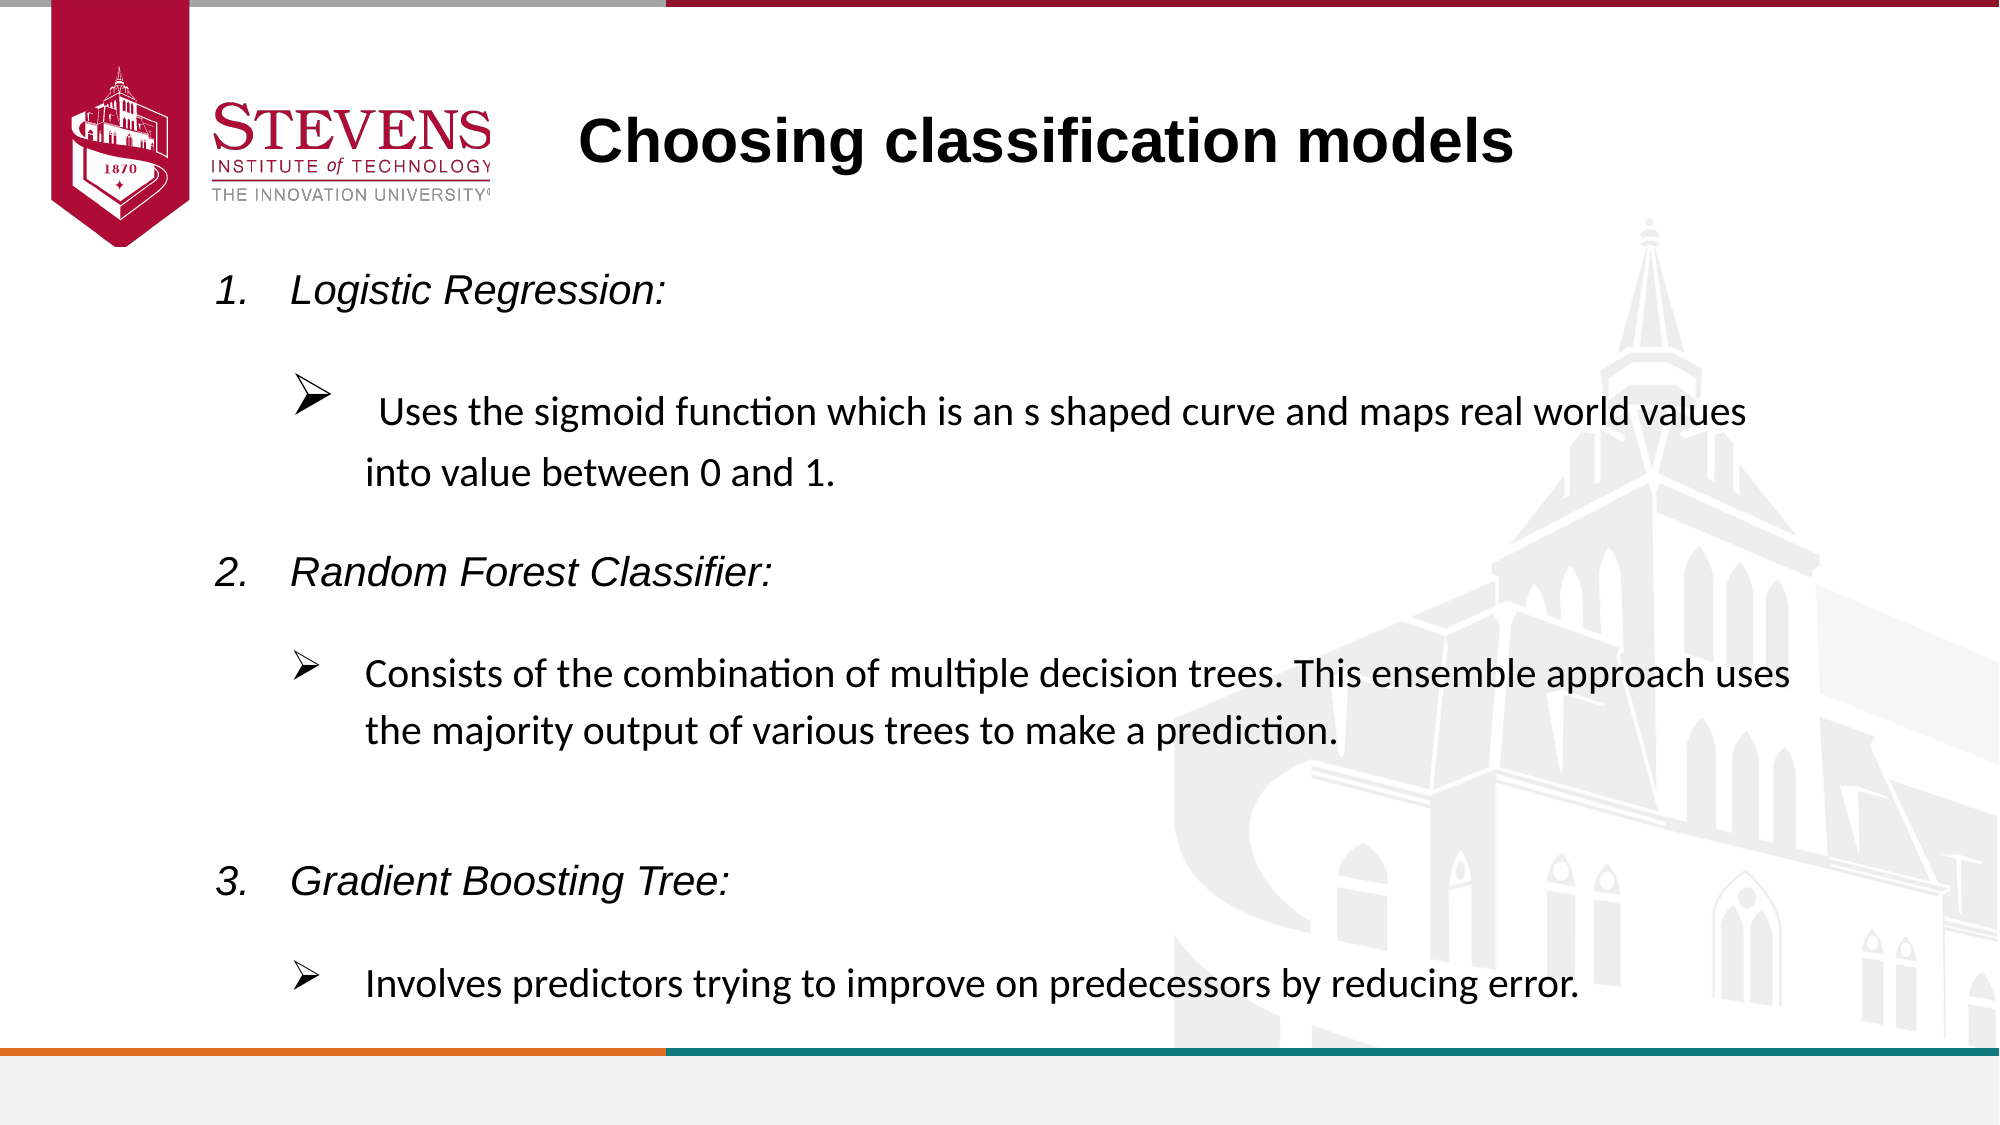

Choosing classification models
Logistic Regression:
 Uses the sigmoid function which is an s shaped curve and maps real world values into value between 0 and 1.

Random Forest Classifier:
Consists of the combination of multiple decision trees. This ensemble approach uses the majority output of various trees to make a prediction.

Gradient Boosting Tree:
Involves predictors trying to improve on predecessors by reducing error.